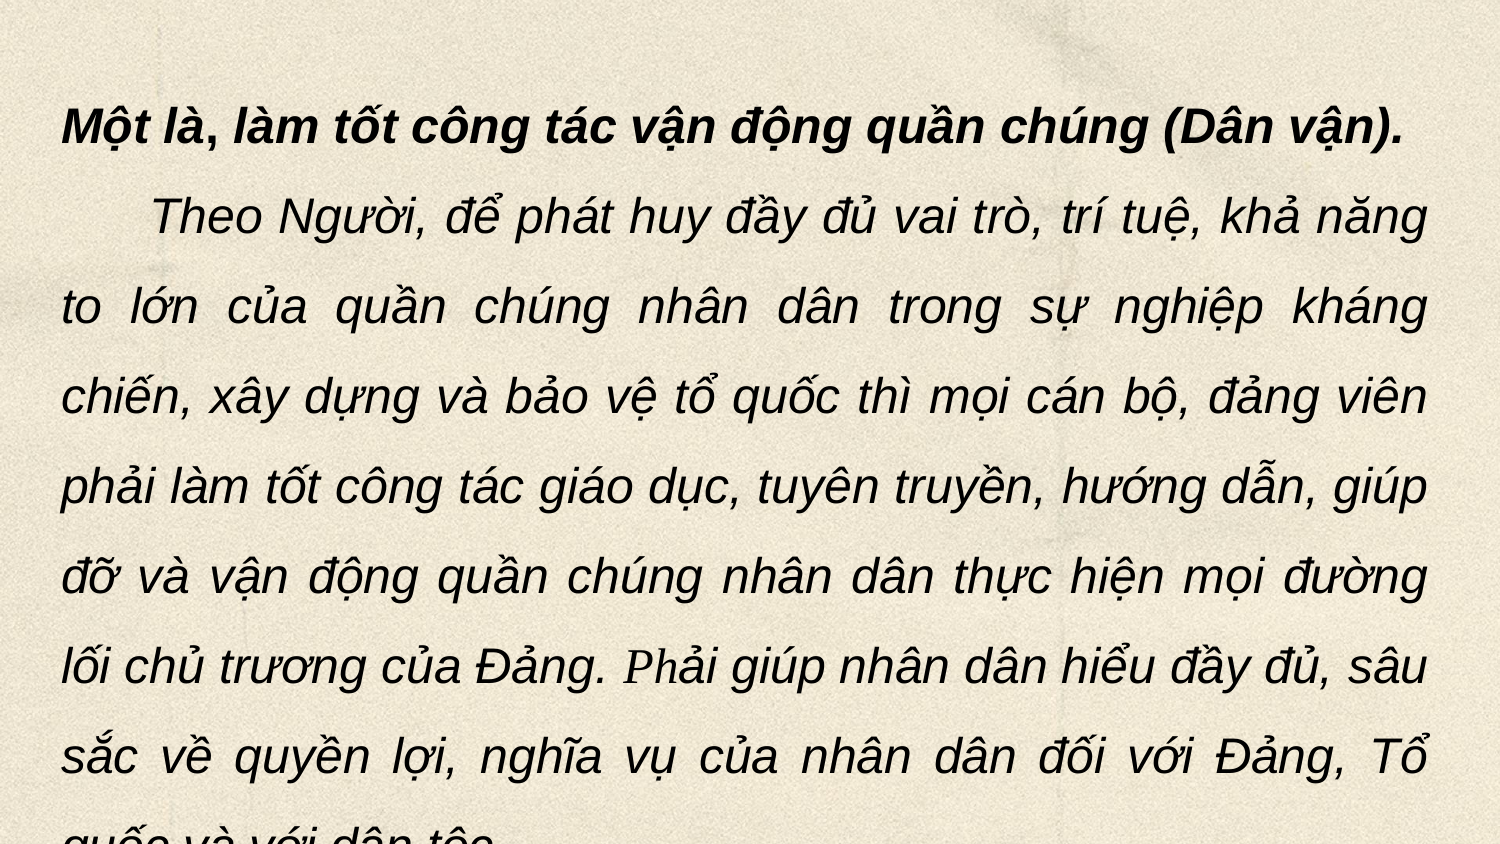

Một là, làm tốt công tác vận động quần chúng (Dân vận).
Theo Người, để phát huy đầy đủ vai trò, trí tuệ, khả năng to lớn của quần chúng nhân dân trong sự nghiệp kháng chiến, xây dựng và bảo vệ tổ quốc thì mọi cán bộ, đảng viên phải làm tốt công tác giáo dục, tuyên truyền, hướng dẫn, giúp đỡ và vận động quần chúng nhân dân thực hiện mọi đường lối chủ trương của Đảng. Phải giúp nhân dân hiểu đầy đủ, sâu sắc về quyền lợi, nghĩa vụ của nhân dân đối với Đảng, Tổ quốc và với dân tộc.